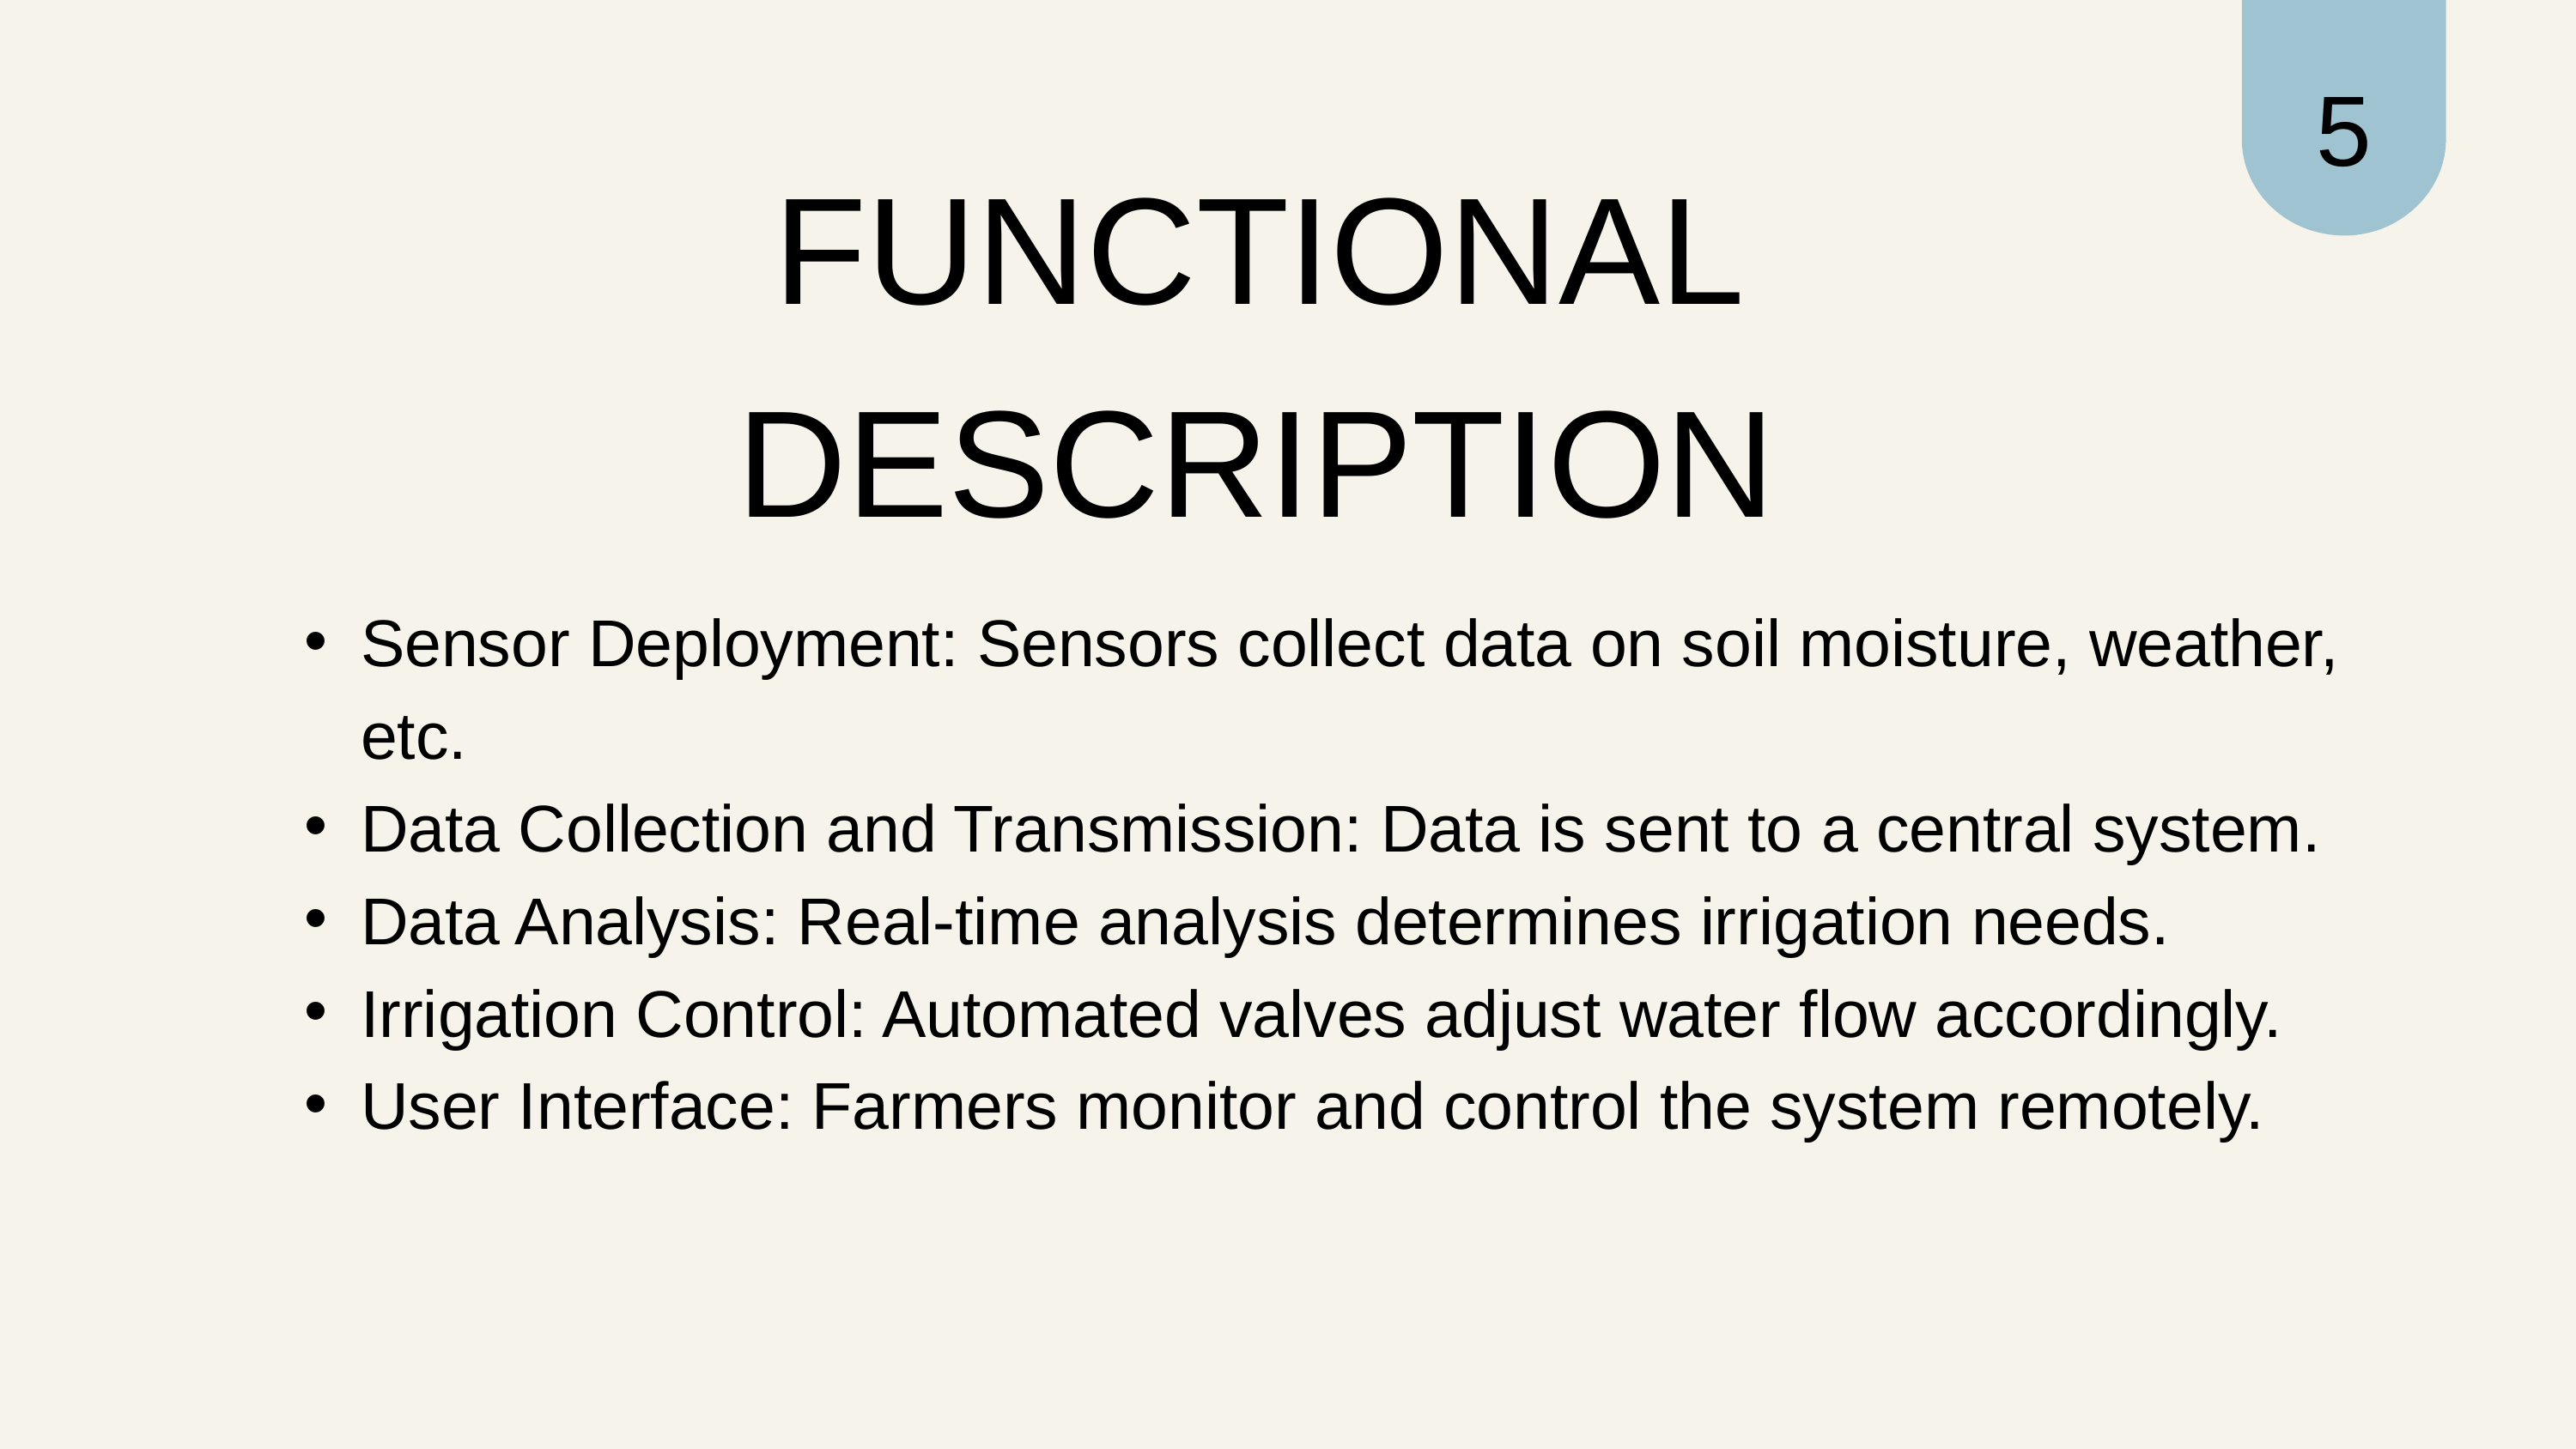

5
FUNCTIONAL DESCRIPTION
Sensor Deployment: Sensors collect data on soil moisture, weather, etc.
Data Collection and Transmission: Data is sent to a central system.
Data Analysis: Real-time analysis determines irrigation needs.
Irrigation Control: Automated valves adjust water flow accordingly.
User Interface: Farmers monitor and control the system remotely.